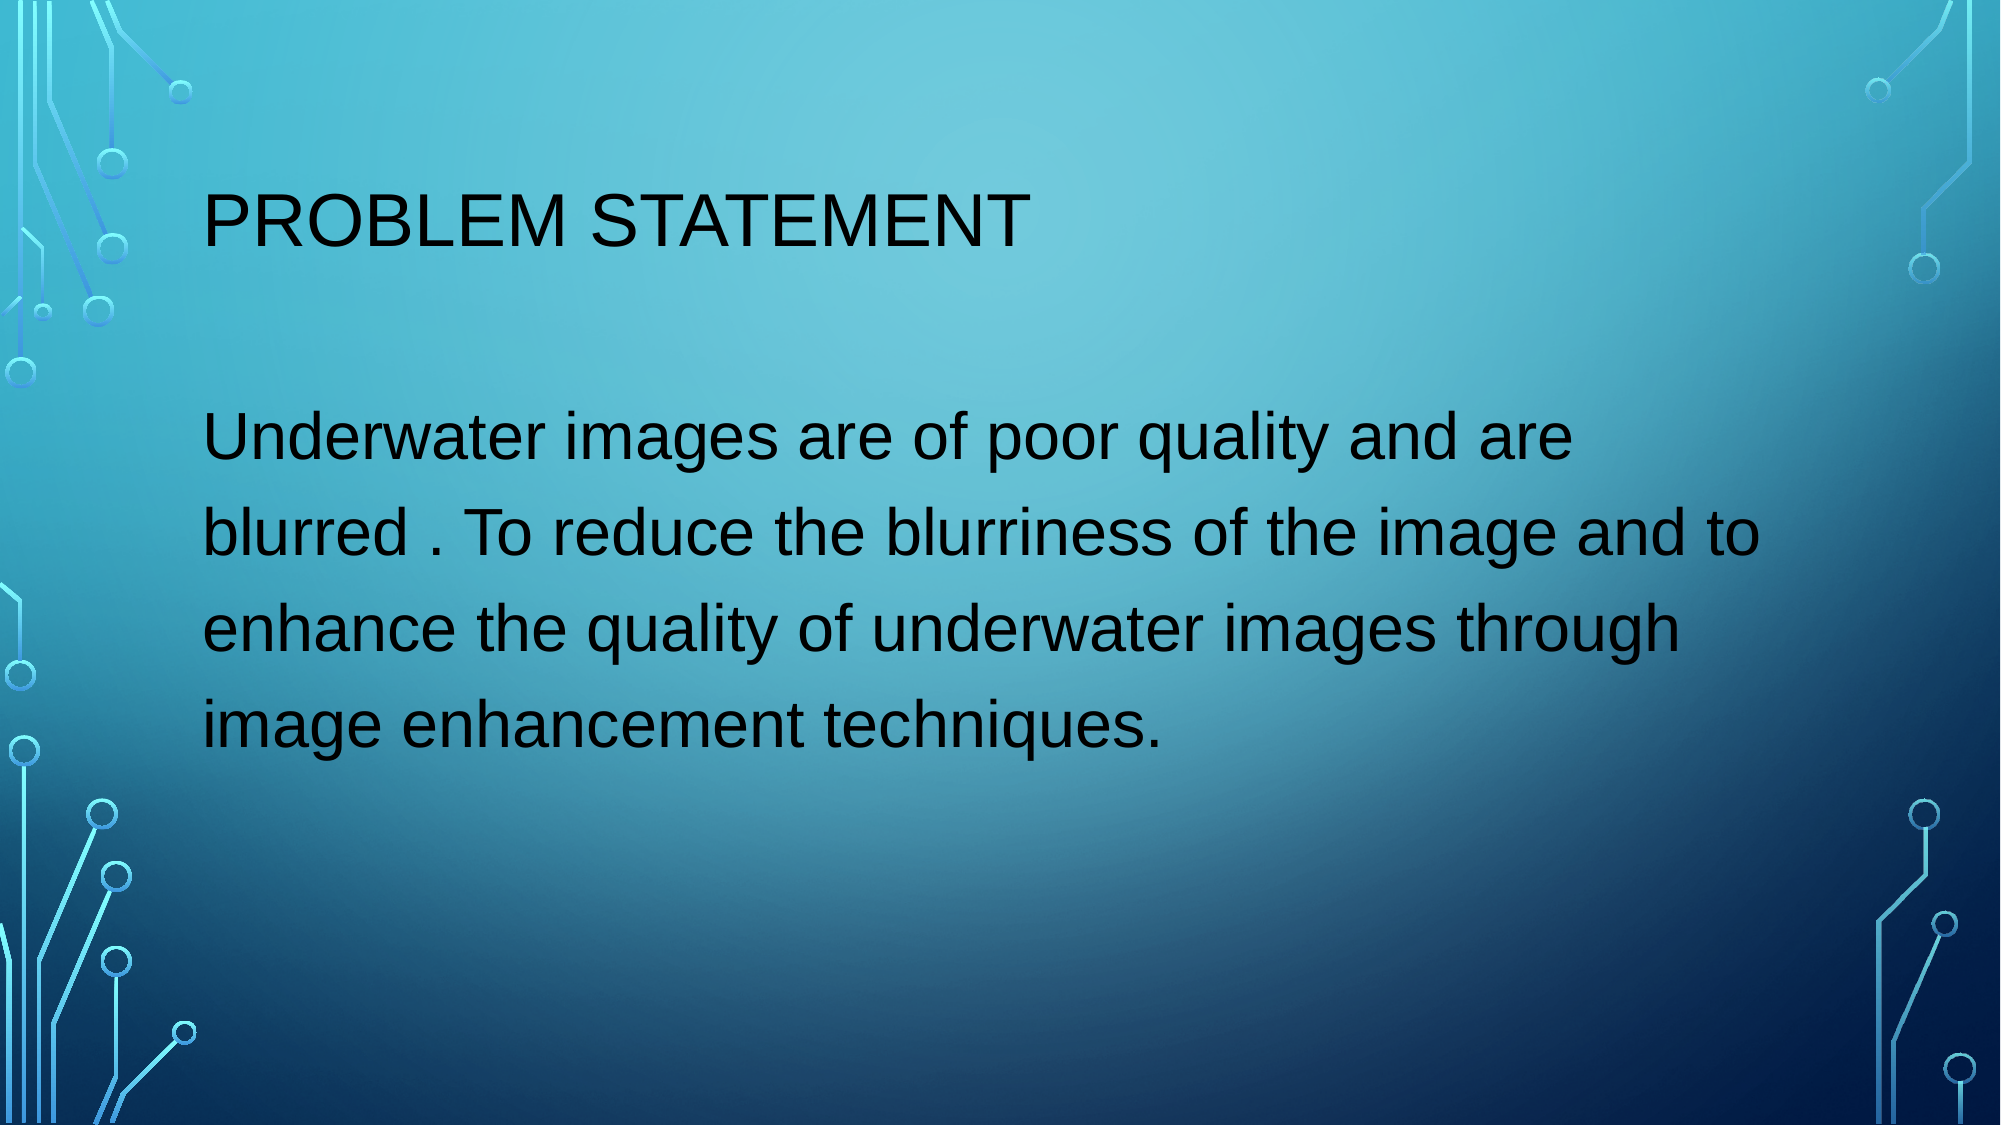

# PROBLEM STATEMENT
Underwater images are of poor quality and are blurred . To reduce the blurriness of the image and to enhance the quality of underwater images through image enhancement techniques.